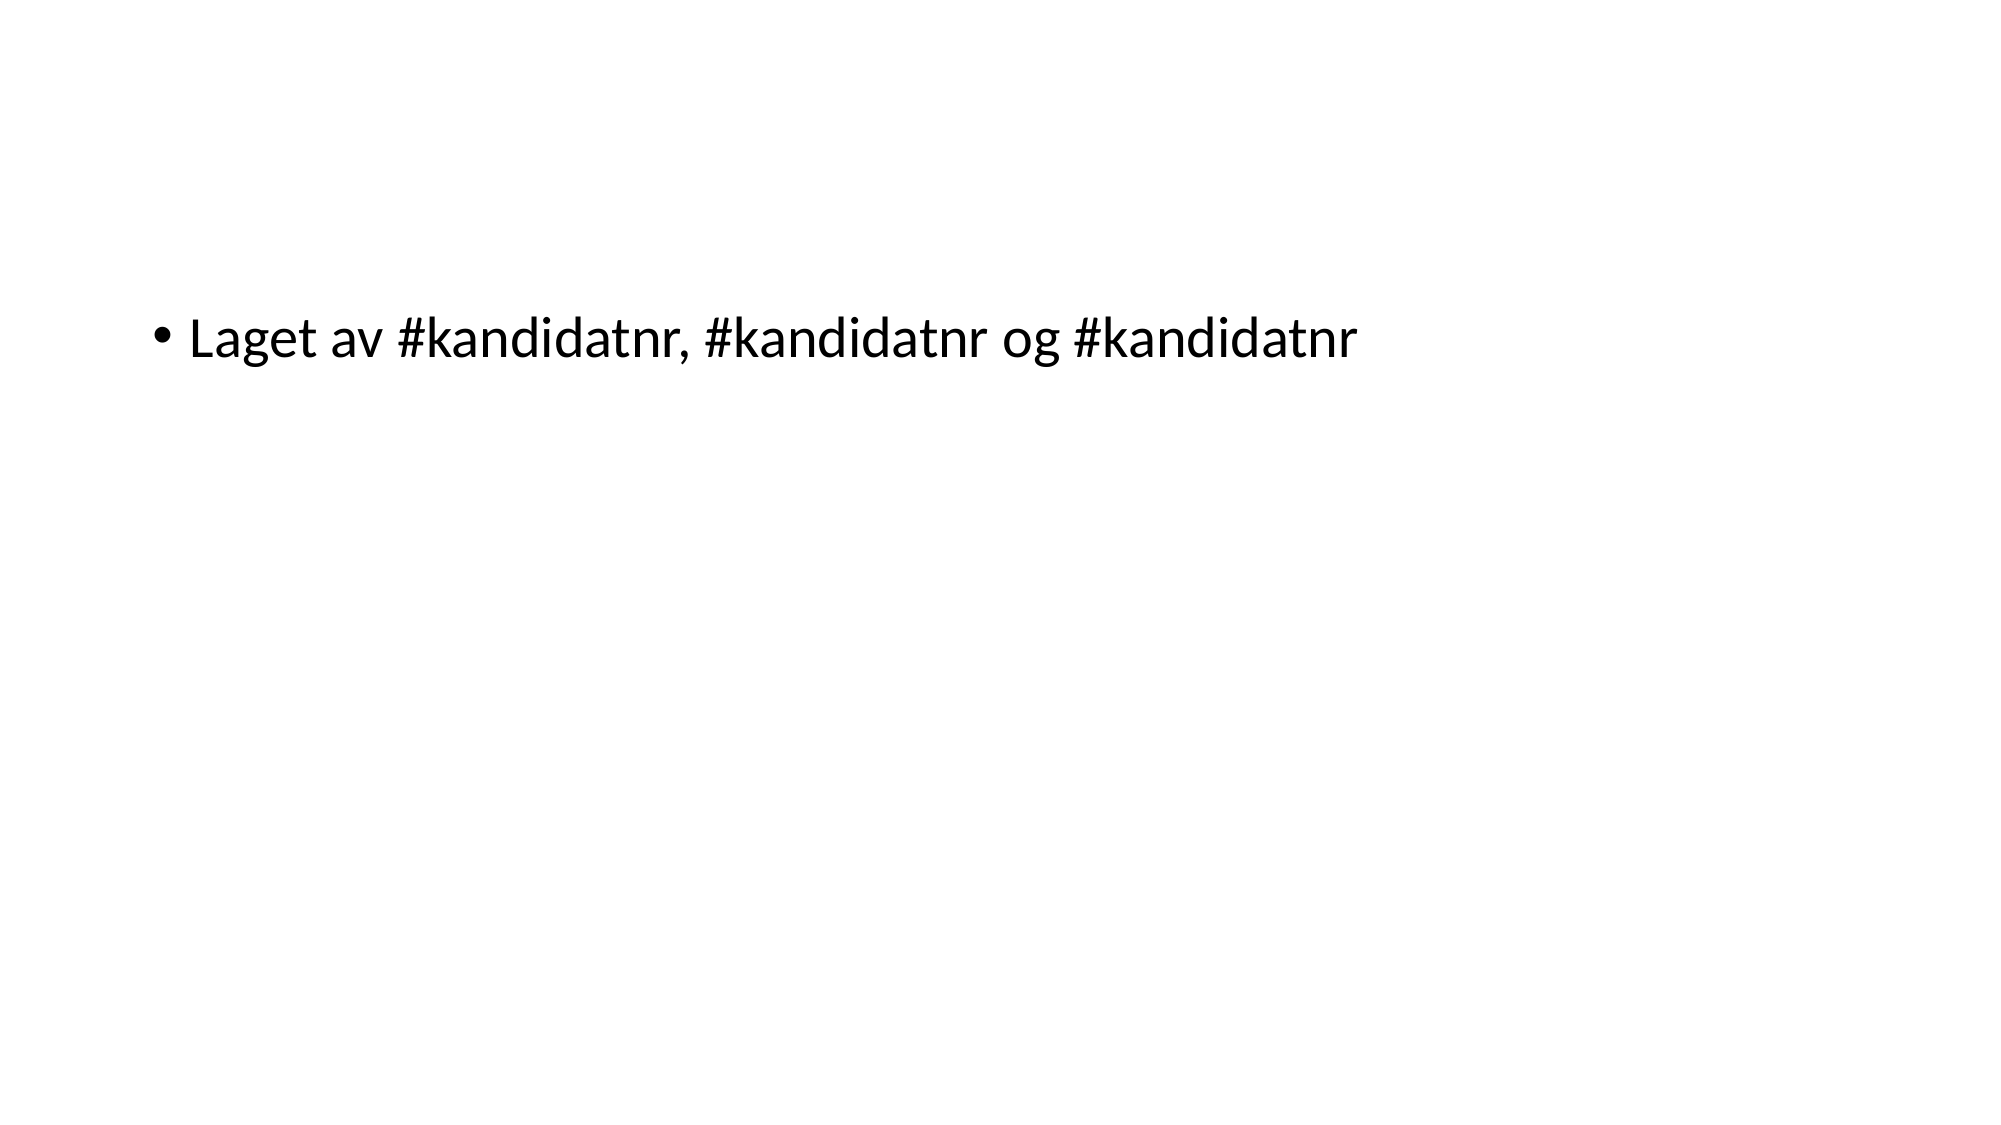

#
Laget av #kandidatnr, #kandidatnr og #kandidatnr